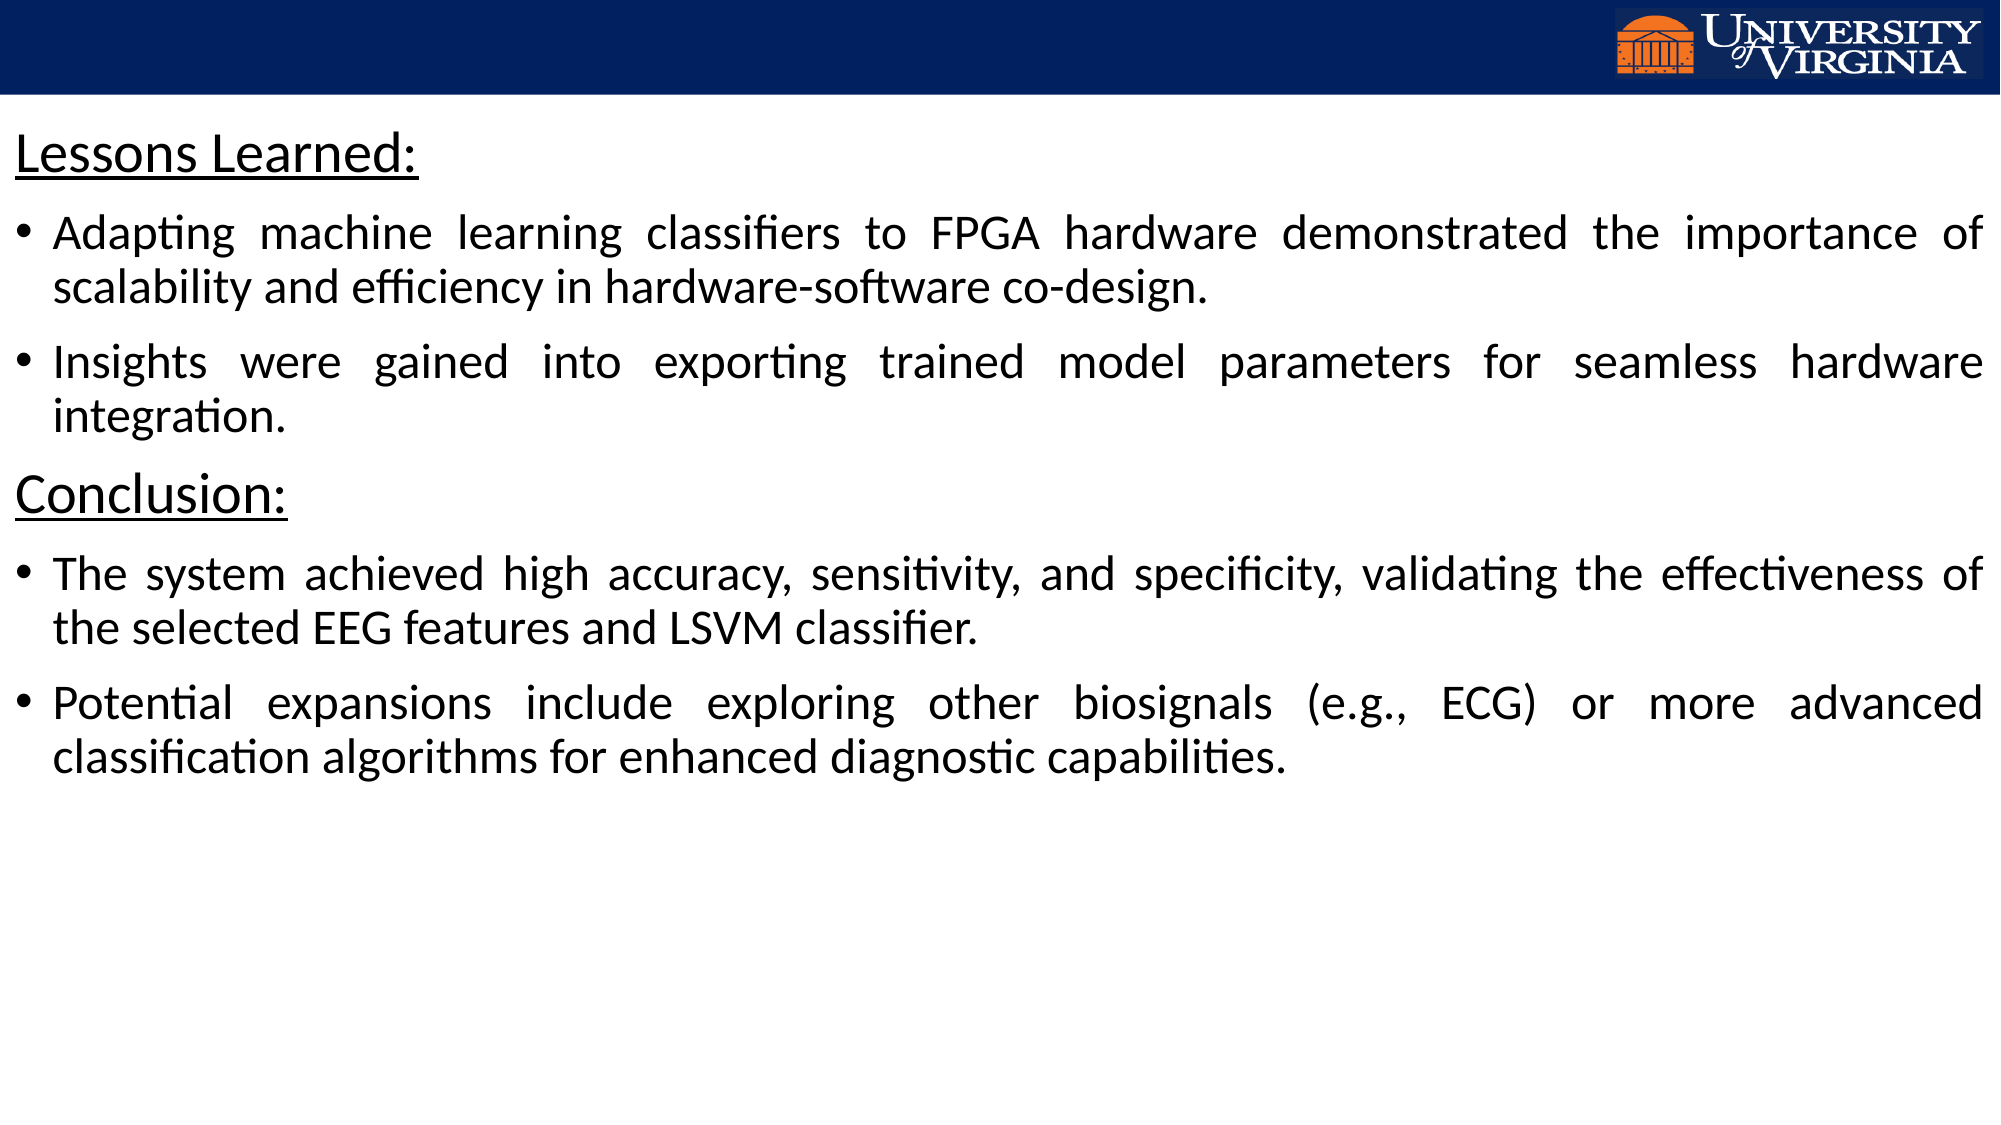

Lessons Learned:
Adapting machine learning classifiers to FPGA hardware demonstrated the importance of scalability and efficiency in hardware-software co-design.
Insights were gained into exporting trained model parameters for seamless hardware integration.
Conclusion:
The system achieved high accuracy, sensitivity, and specificity, validating the effectiveness of the selected EEG features and LSVM classifier.
Potential expansions include exploring other biosignals (e.g., ECG) or more advanced classification algorithms for enhanced diagnostic capabilities.

#